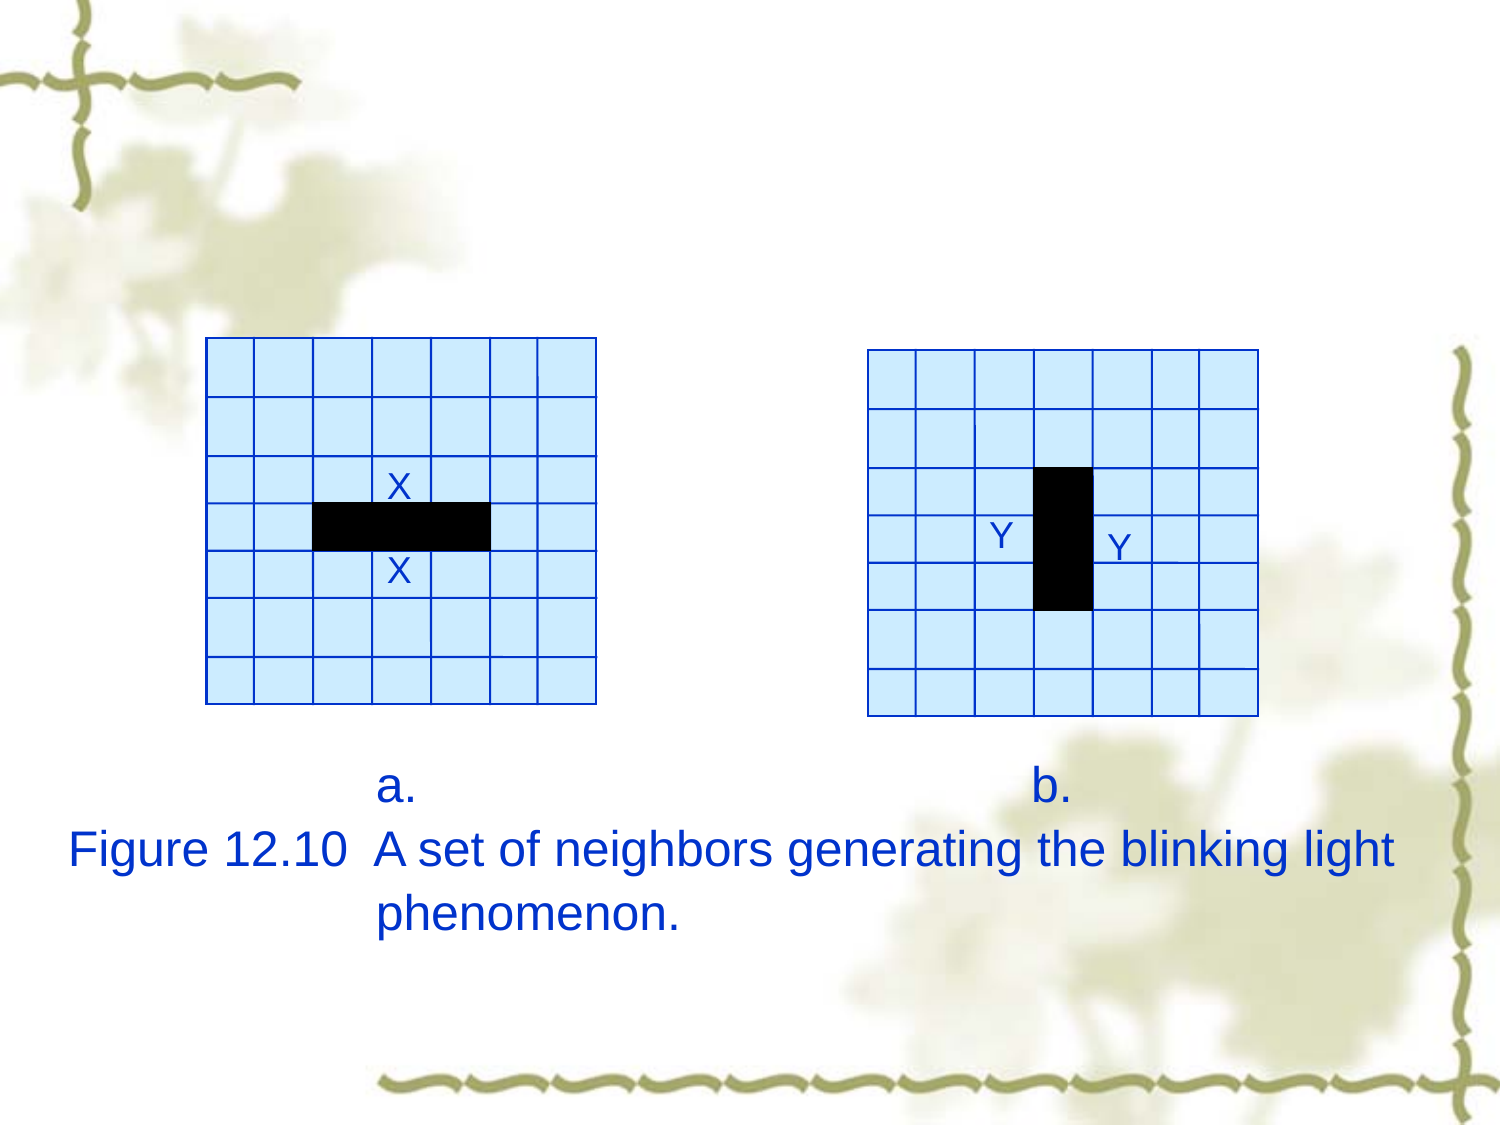

#

X

X

Y

Y

                      a.                                            b.
Figure 12.10  A set of neighbors generating the blinking light
                      phenomenon.